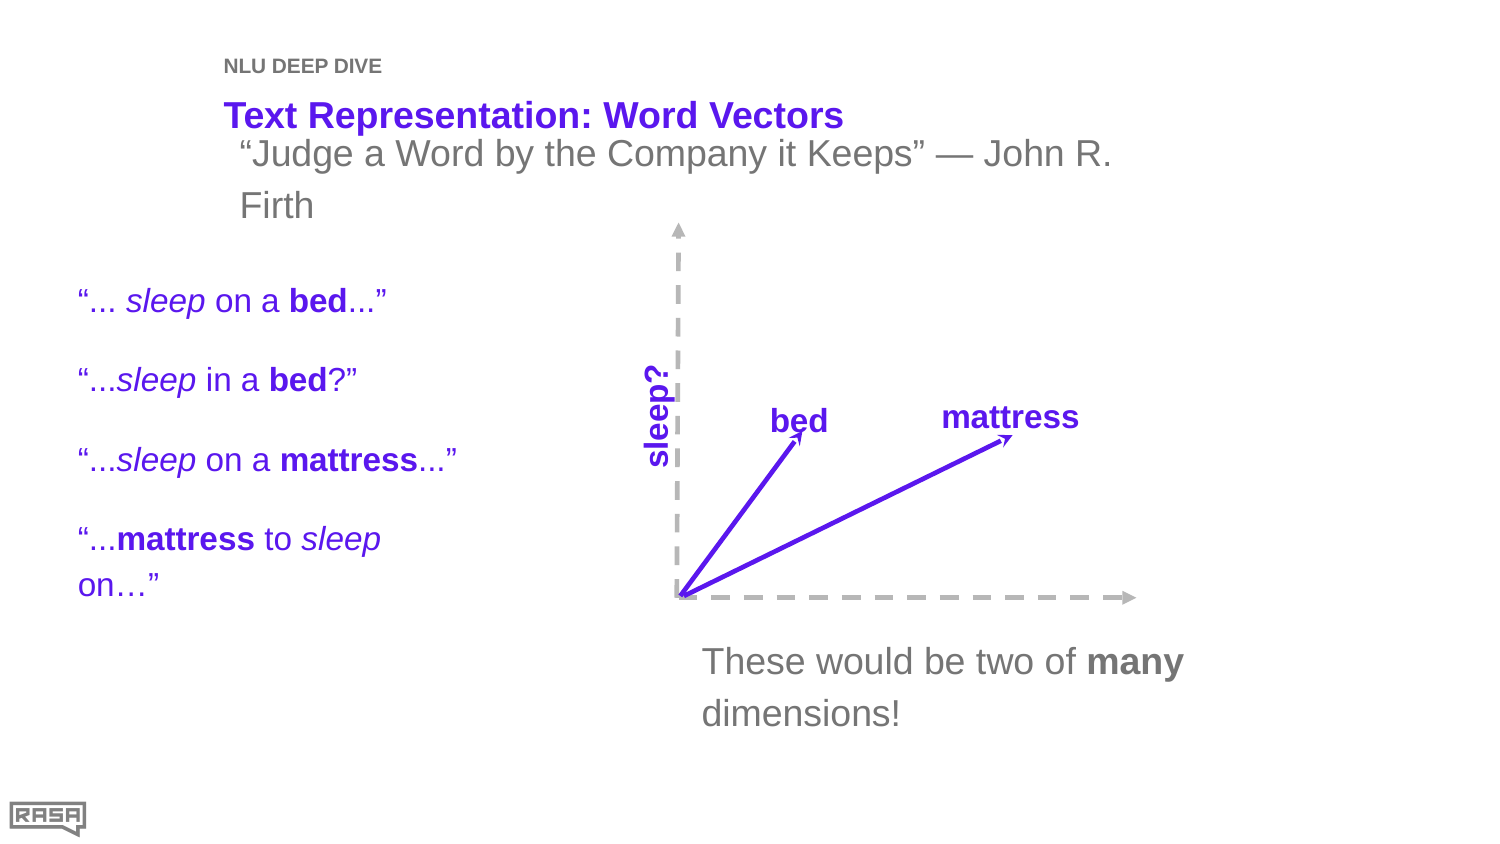

NLU DEEP DIVE
# Text Representation: Word Vectors
“Judge a Word by the Company it Keeps” — John R. Firth
“... sleep on a bed...”
“...sleep in a bed?”
“...sleep on a mattress...”
“...mattress to sleep on…”
mattress
bed
sleep?
These would be two of many dimensions!